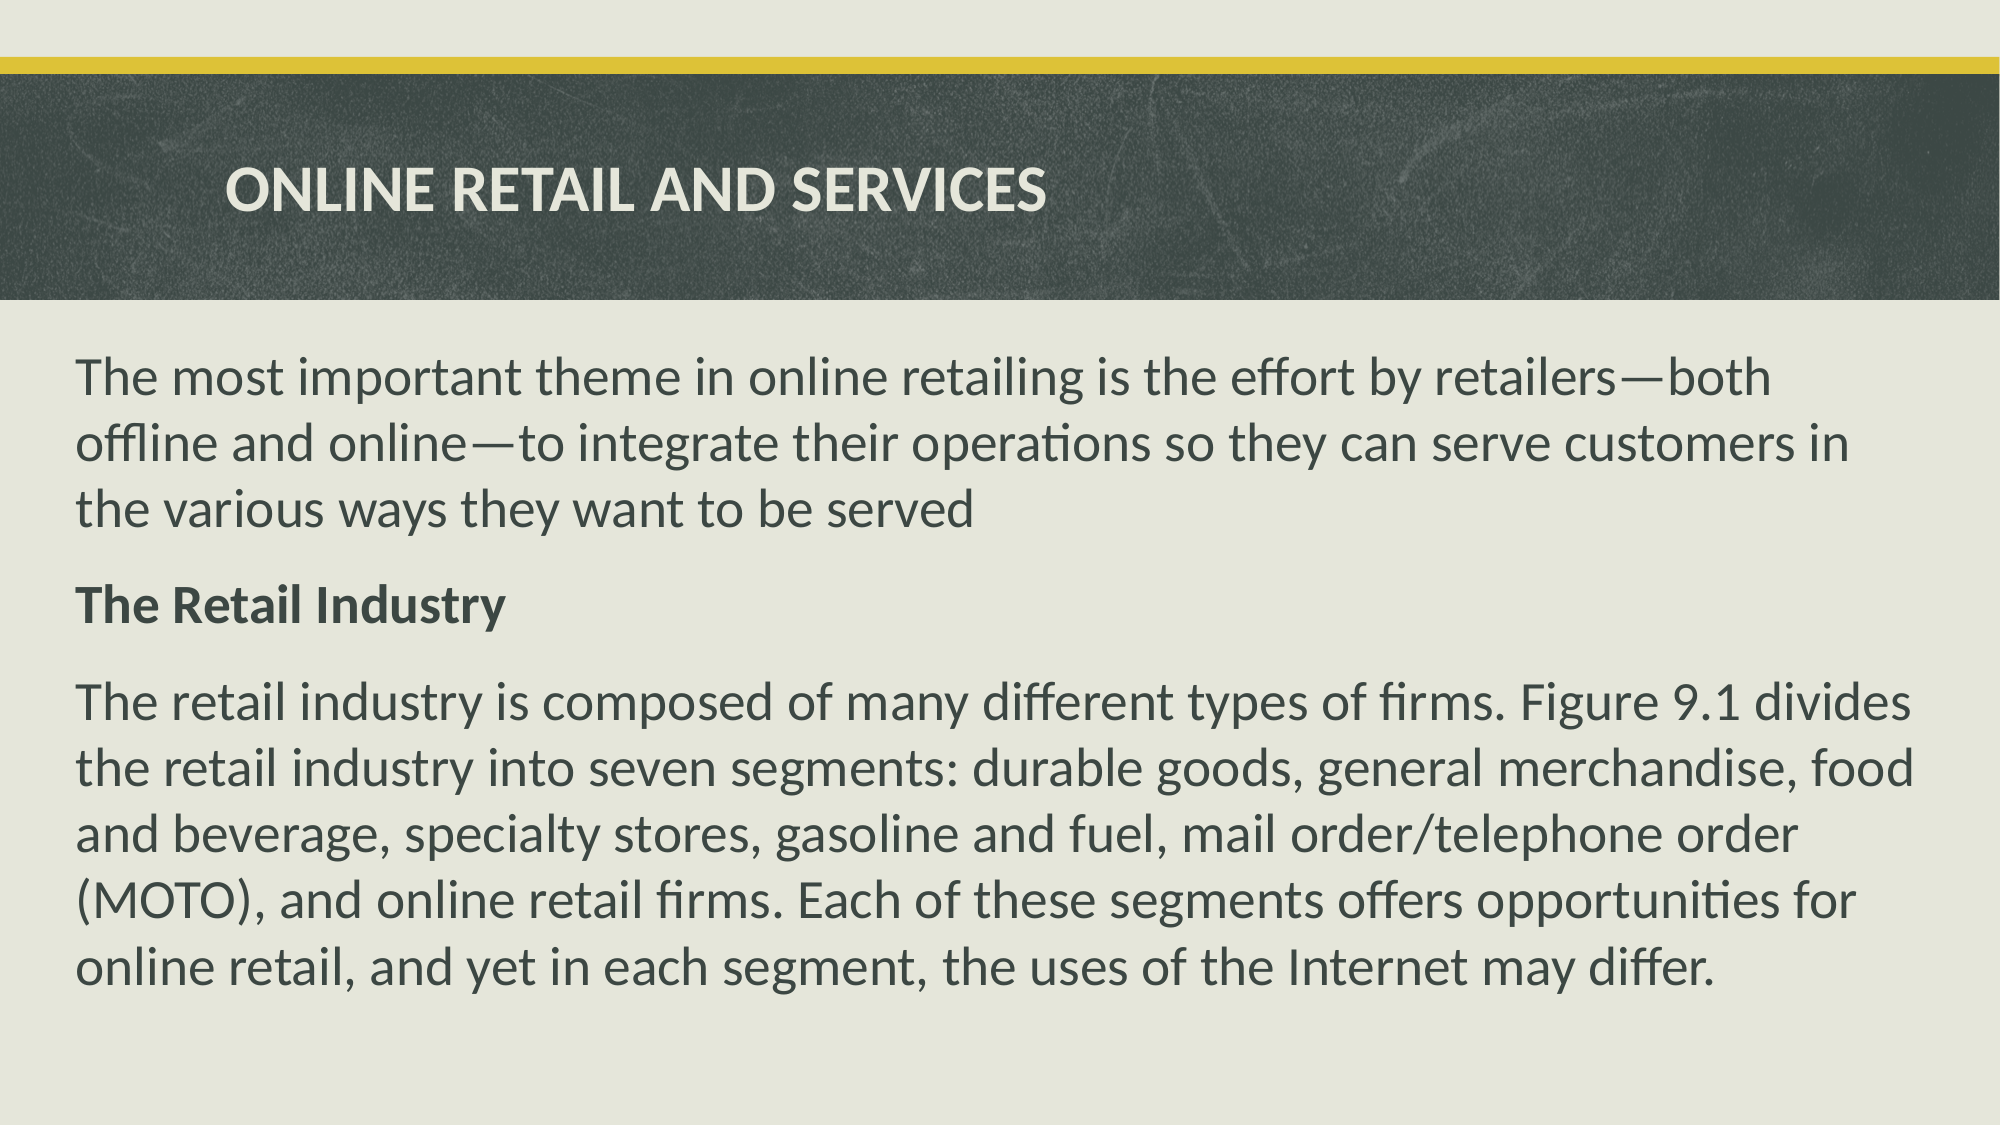

# ONLINE RETAIL AND SERVICES
The most important theme in online retailing is the effort by retailers—both offline and online—to integrate their operations so they can serve customers in the various ways they want to be served
The Retail Industry
The retail industry is composed of many different types of firms. Figure 9.1 divides the retail industry into seven segments: durable goods, general merchandise, food and beverage, specialty stores, gasoline and fuel, mail order/telephone order (MOTO), and online retail firms. Each of these segments offers opportunities for online retail, and yet in each segment, the uses of the Internet may differ.